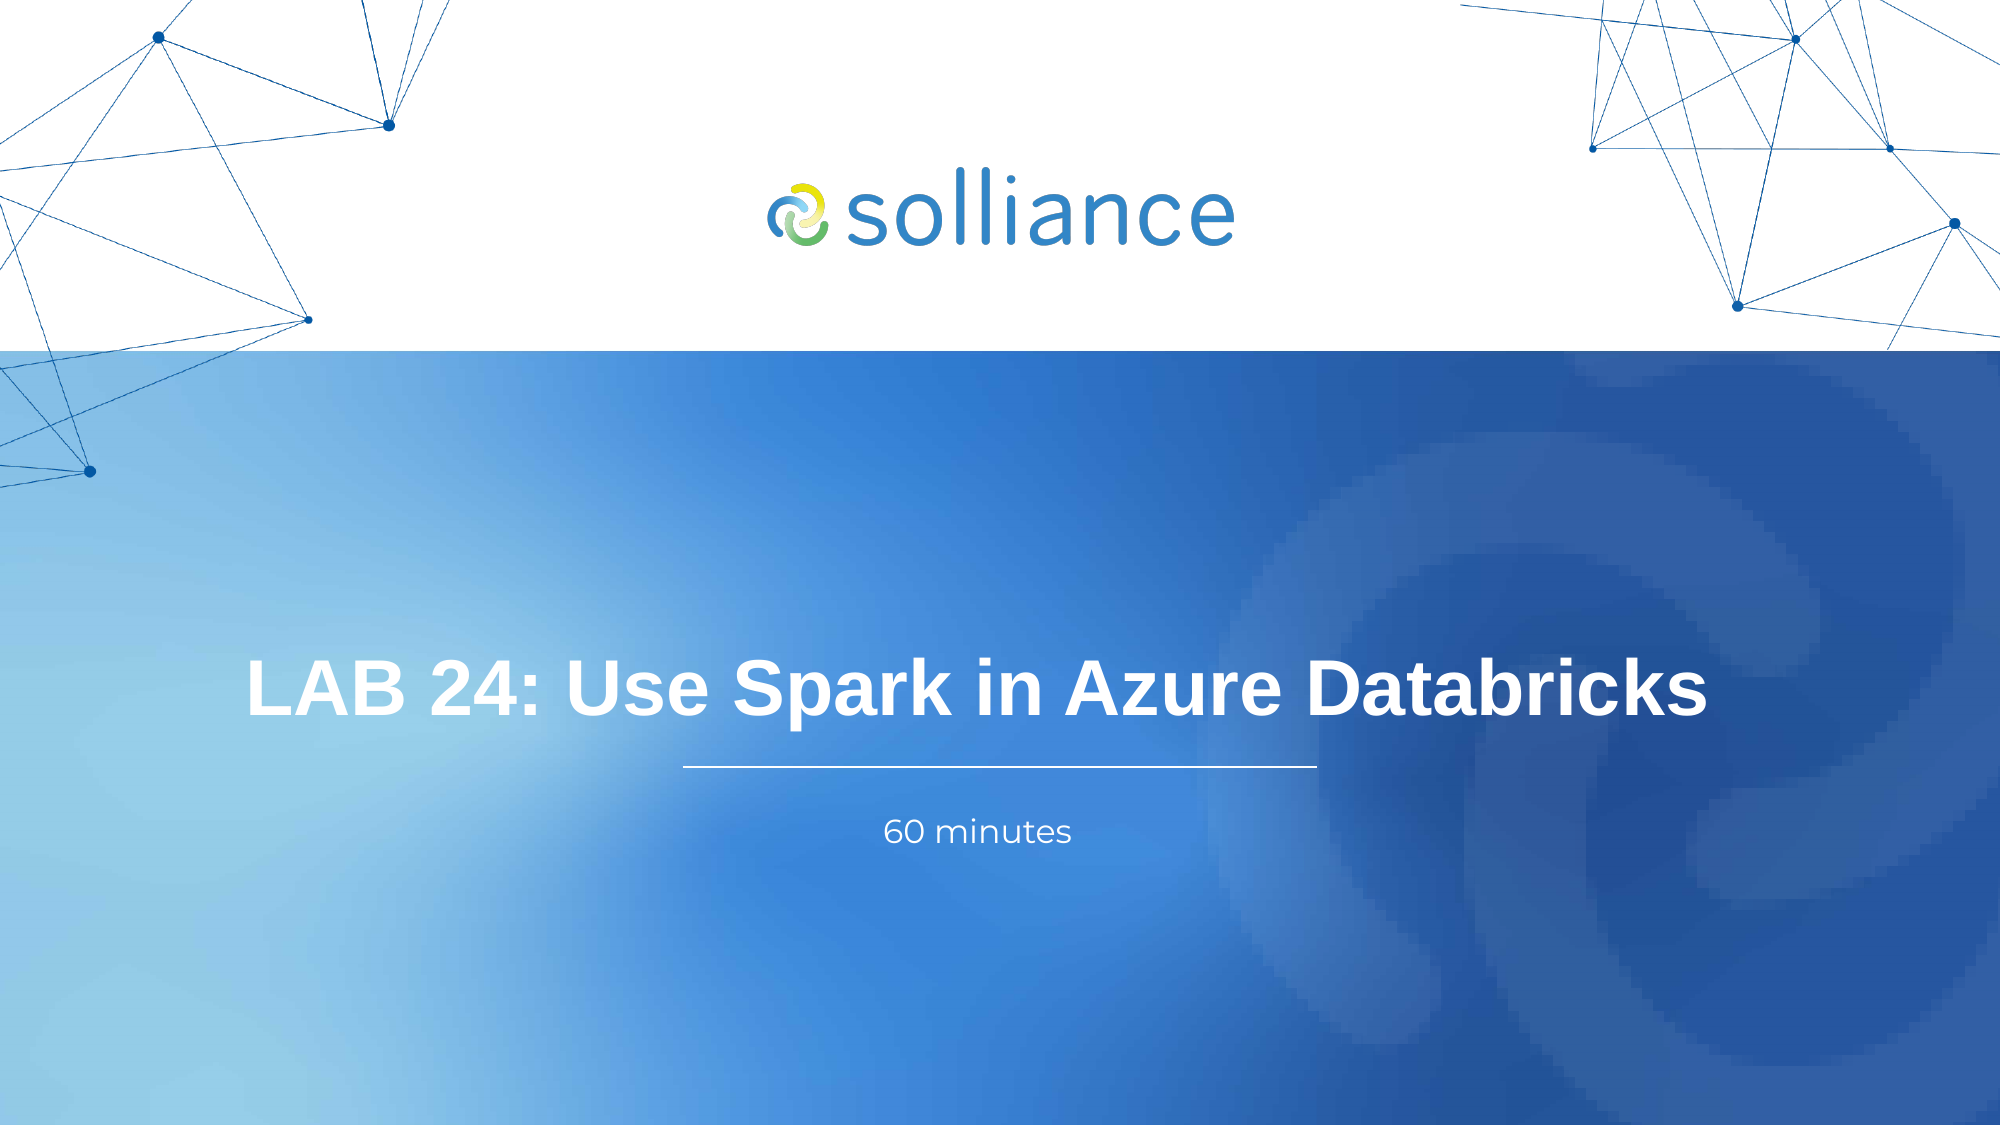

# LAB 24: Use Spark in Azure Databricks
60 minutes